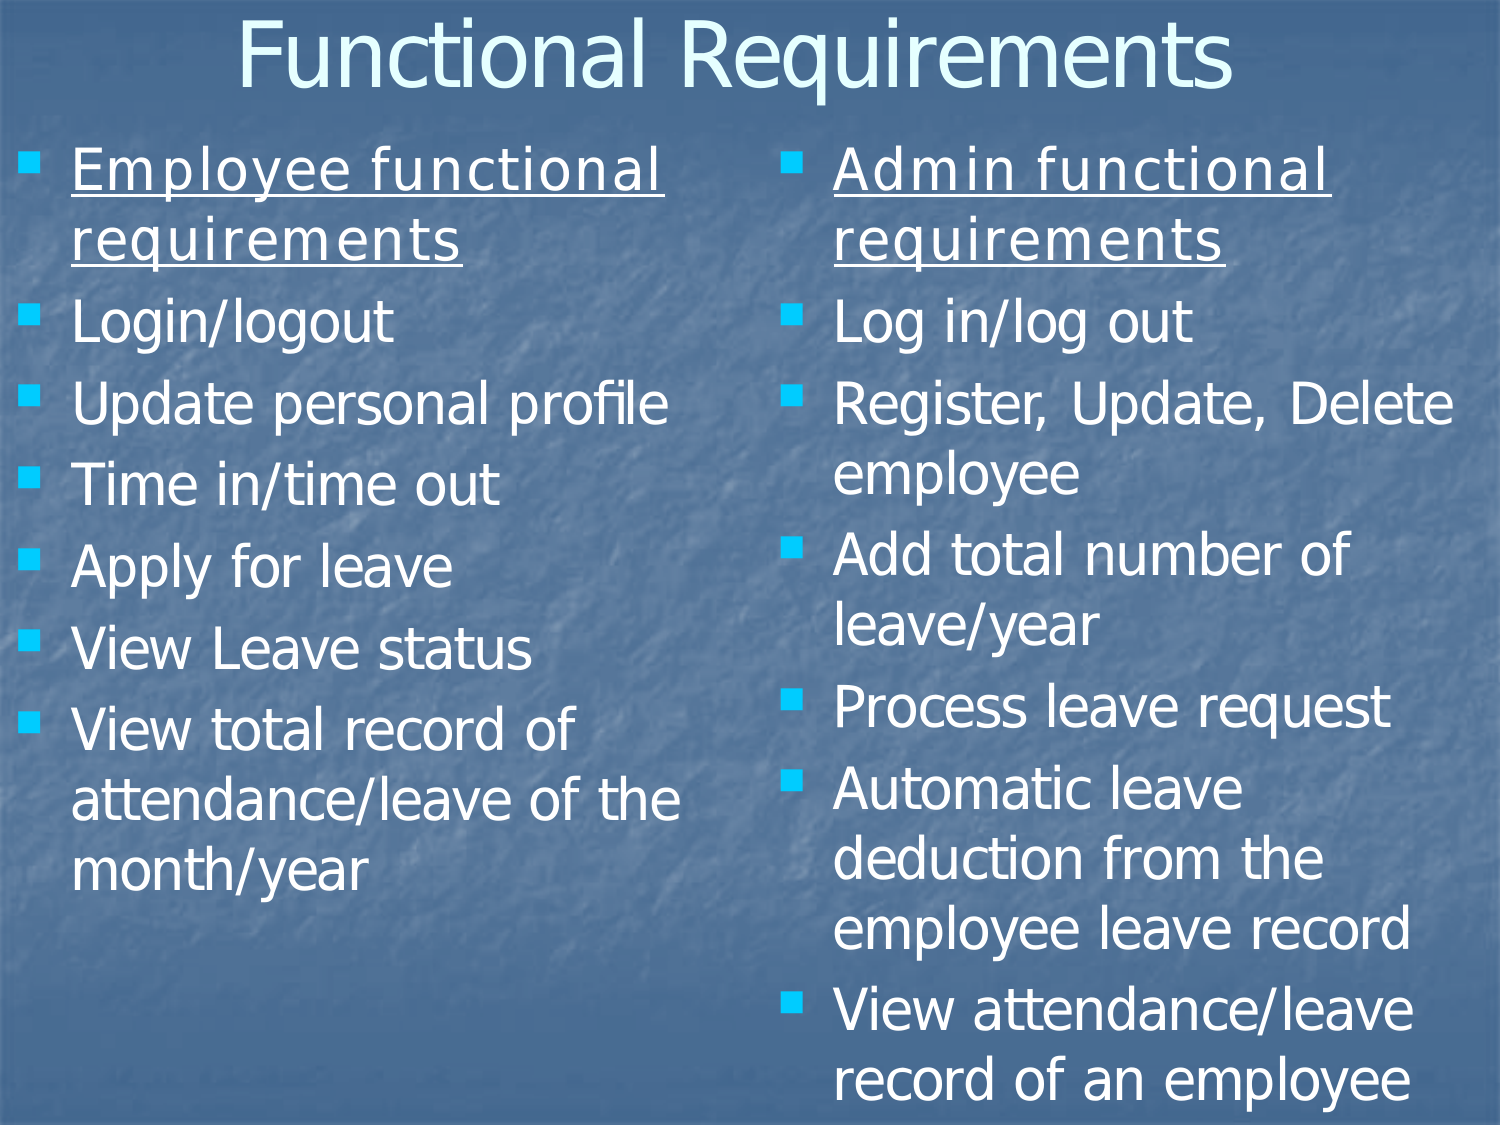

# Functional Requirements
Employee functional requirements
Login/logout
Update personal profile
Time in/time out
Apply for leave
View Leave status
View total record of attendance/leave of the month/year
Admin functional requirements
Log in/log out
Register, Update, Delete employee
Add total number of leave/year
Process leave request
Automatic leave deduction from the employee leave record
View attendance/leave record of an employee